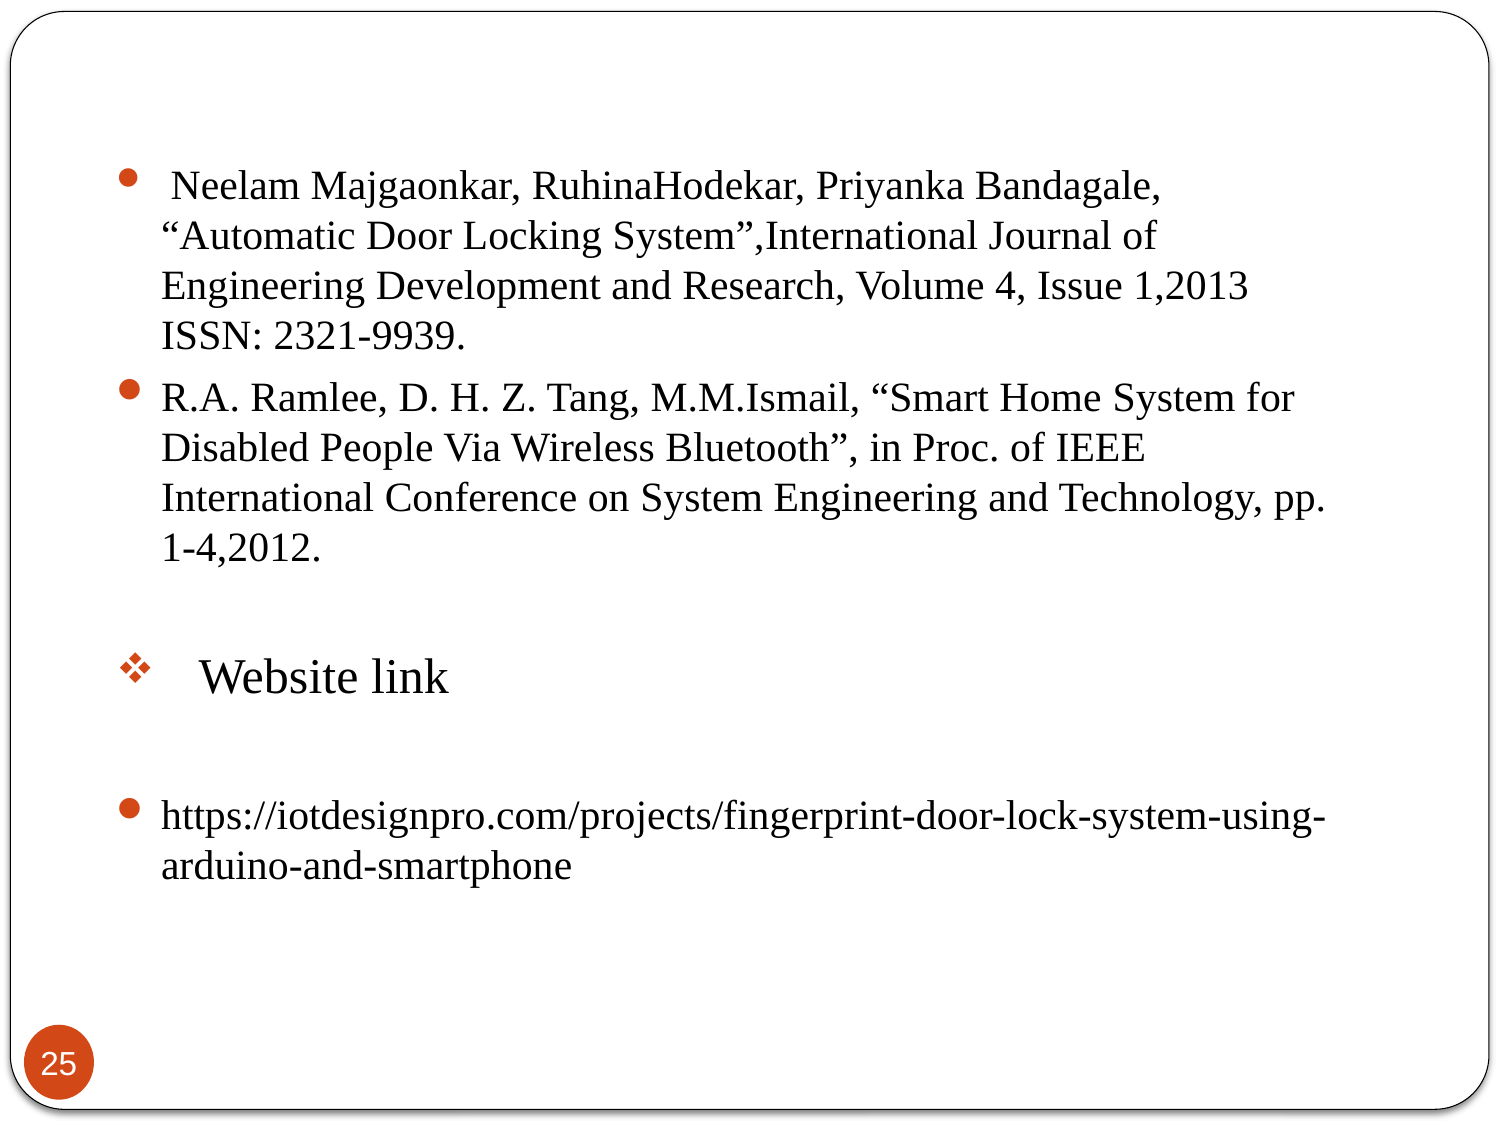

Neelam Majgaonkar, RuhinaHodekar, Priyanka Bandagale, “Automatic Door Locking System”,International Journal of Engineering Development and Research, Volume 4, Issue 1,2013 ISSN: 2321-9939.
R.A. Ramlee, D. H. Z. Tang, M.M.Ismail, “Smart Home System for Disabled People Via Wireless Bluetooth”, in Proc. of IEEE International Conference on System Engineering and Technology, pp. 1-4,2012.

   Website link

https://iotdesignpro.com/projects/fingerprint-door-lock-system-using-arduino-and-smartphone
25